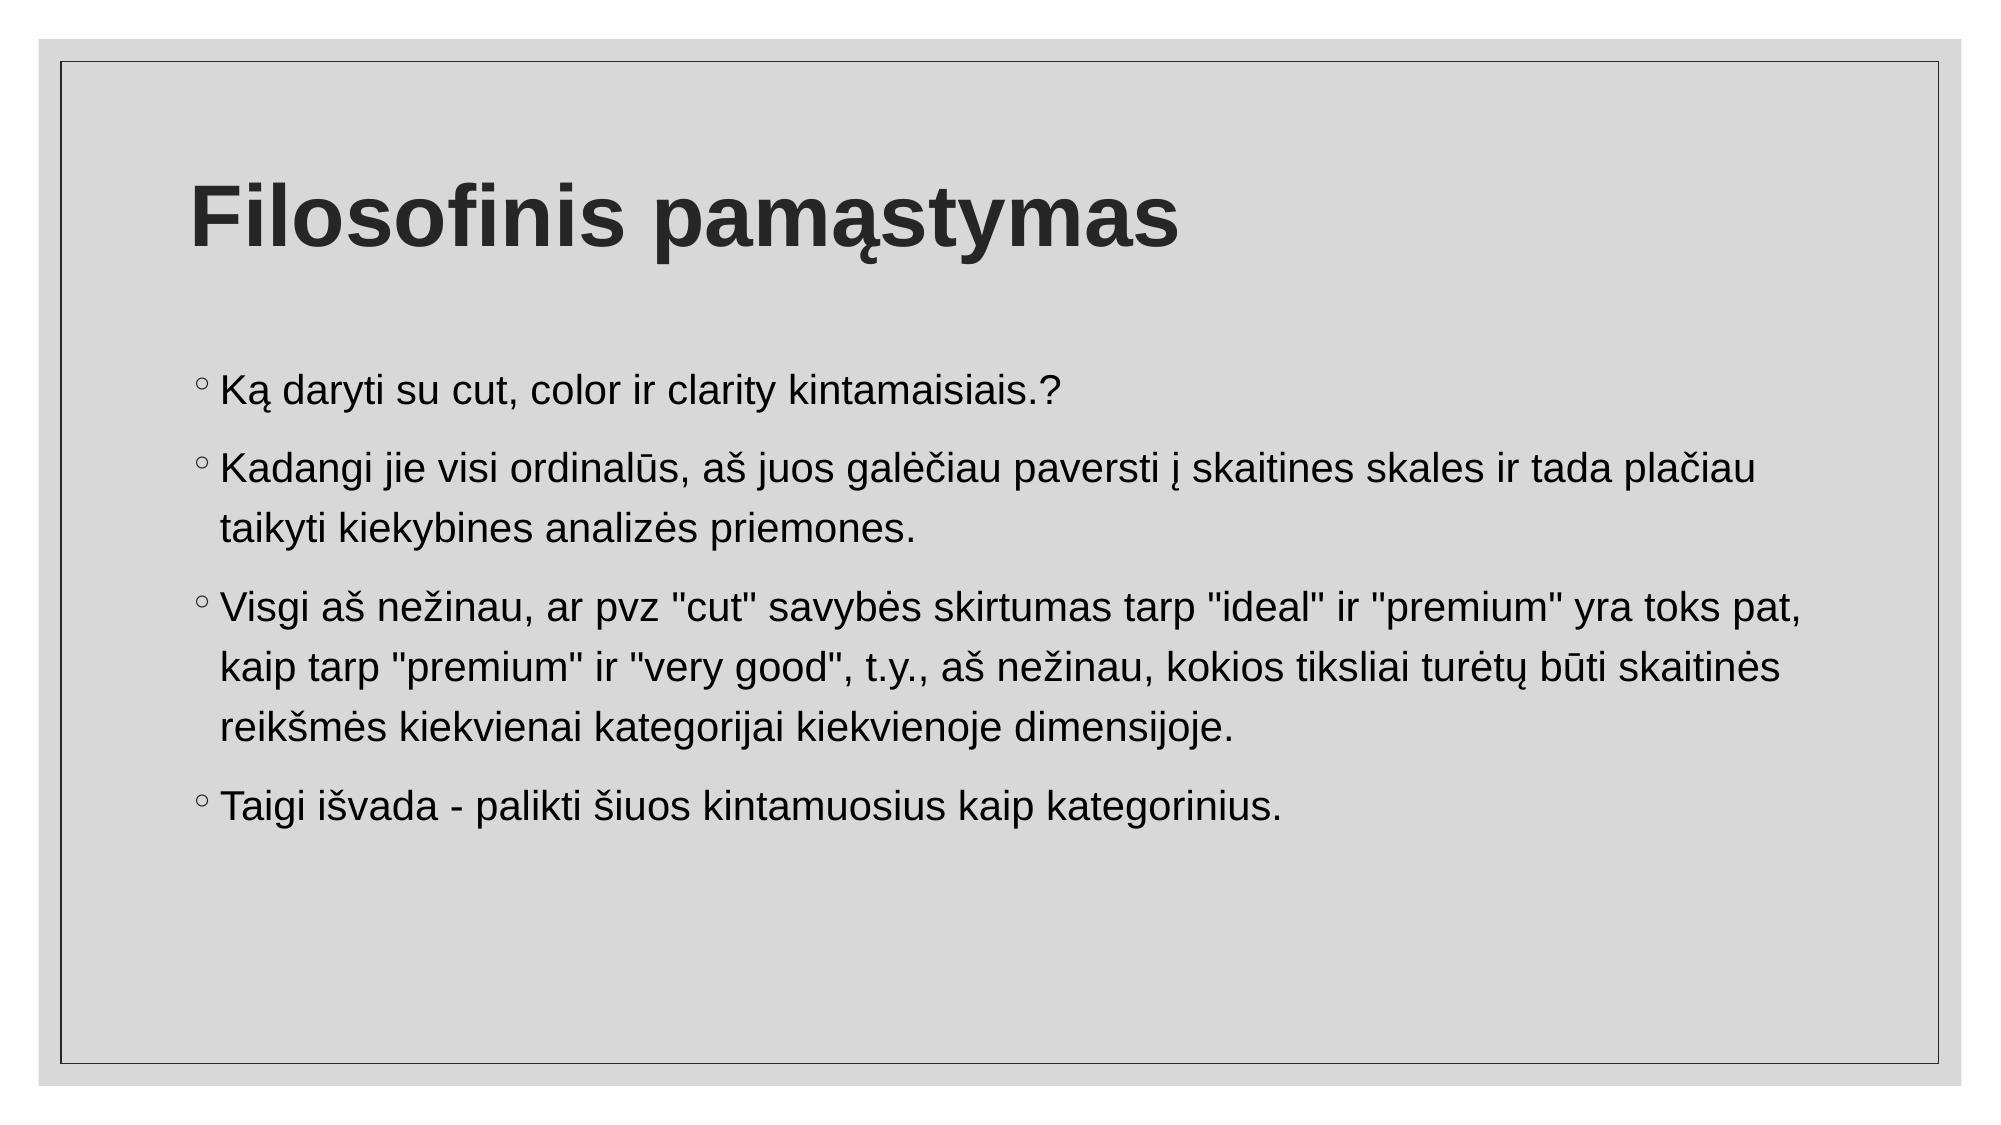

# Filosofinis pamąstymas
Ką daryti su cut, color ir clarity kintamaisiais.?
Kadangi jie visi ordinalūs, aš juos galėčiau paversti į skaitines skales ir tada plačiau taikyti kiekybines analizės priemones.
Visgi aš nežinau, ar pvz "cut" savybės skirtumas tarp "ideal" ir "premium" yra toks pat, kaip tarp "premium" ir "very good", t.y., aš nežinau, kokios tiksliai turėtų būti skaitinės reikšmės kiekvienai kategorijai kiekvienoje dimensijoje.
Taigi išvada - palikti šiuos kintamuosius kaip kategorinius.